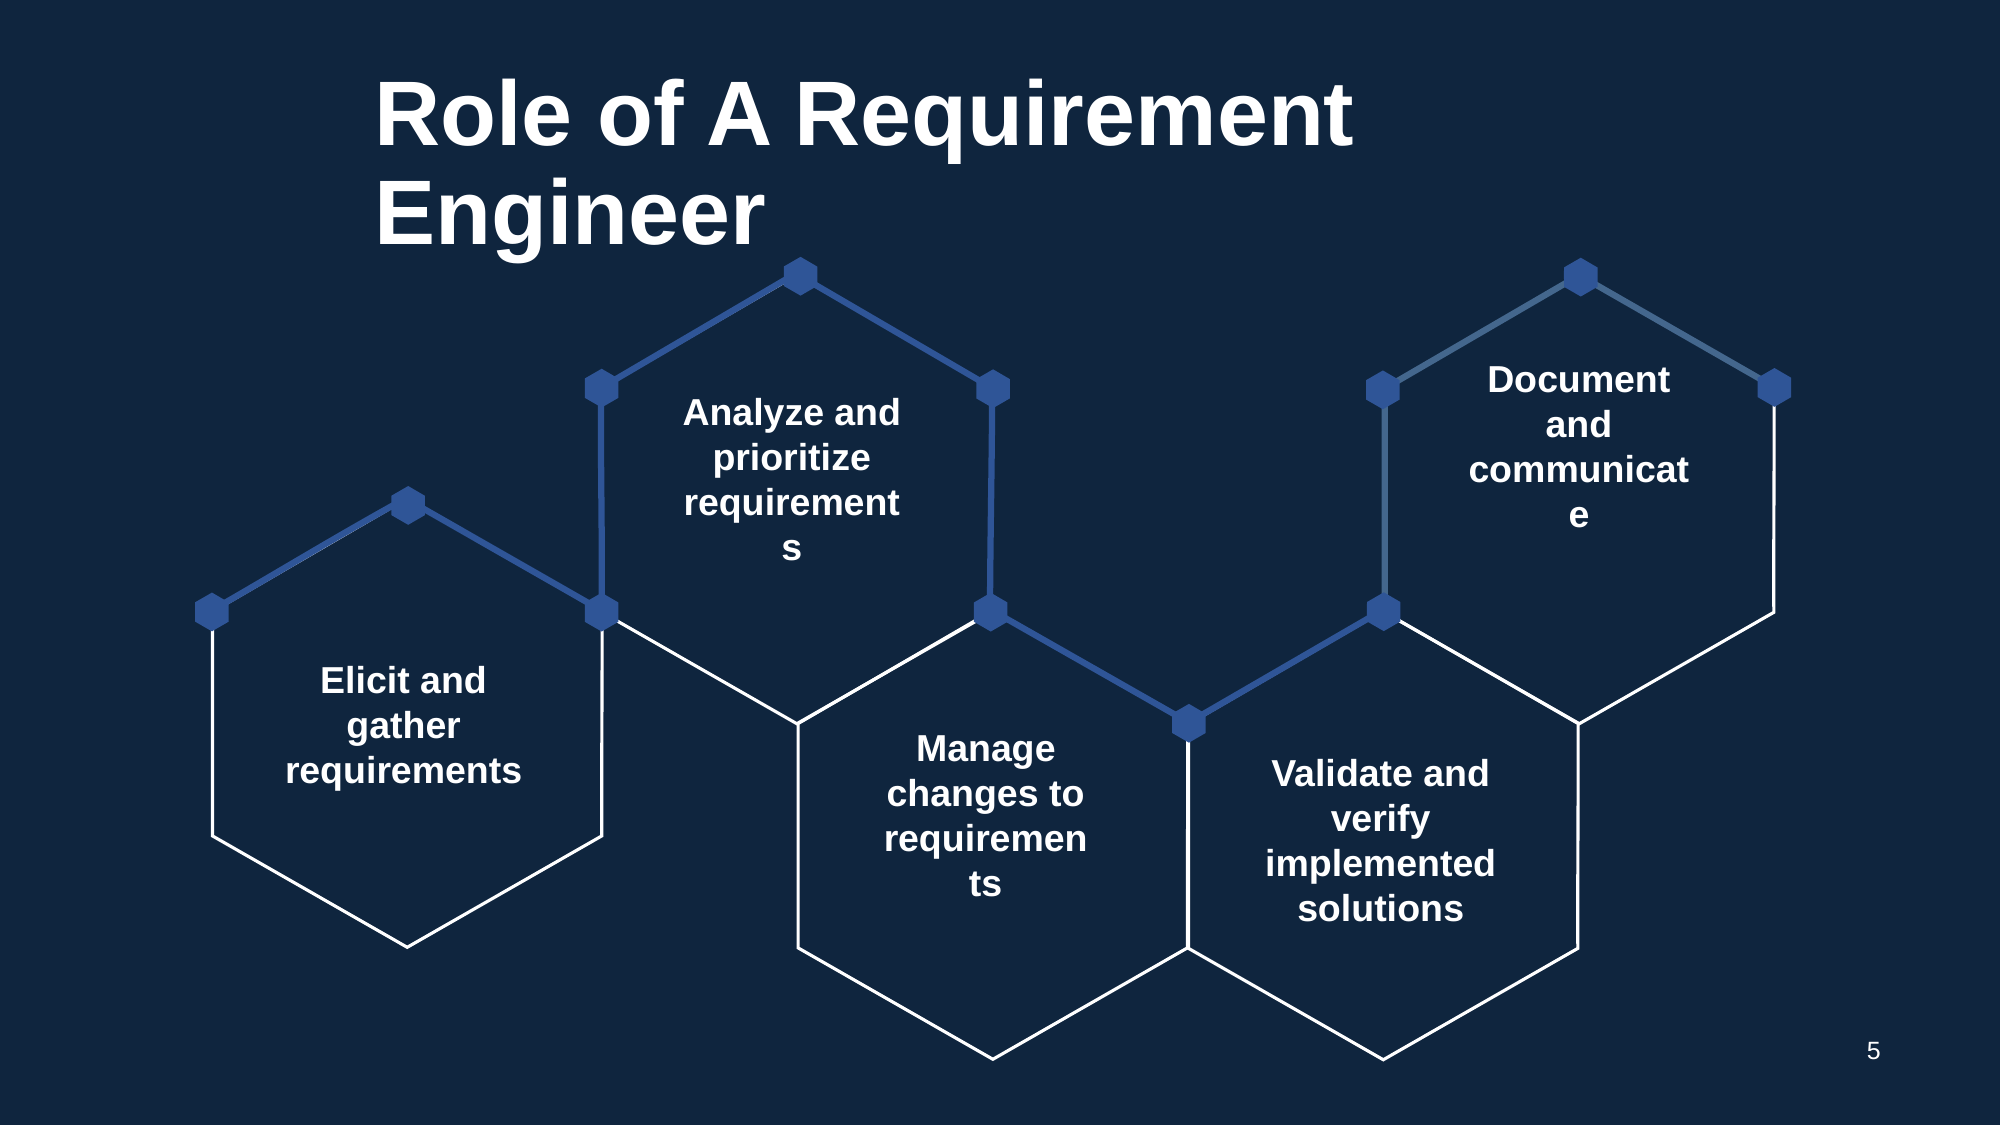

# Role of A Requirement Engineer
Analyze and prioritize requirements
Document and communicate
Elicit and gather requirements
Validate and verify implemented solutions
Manage changes to requirements
5